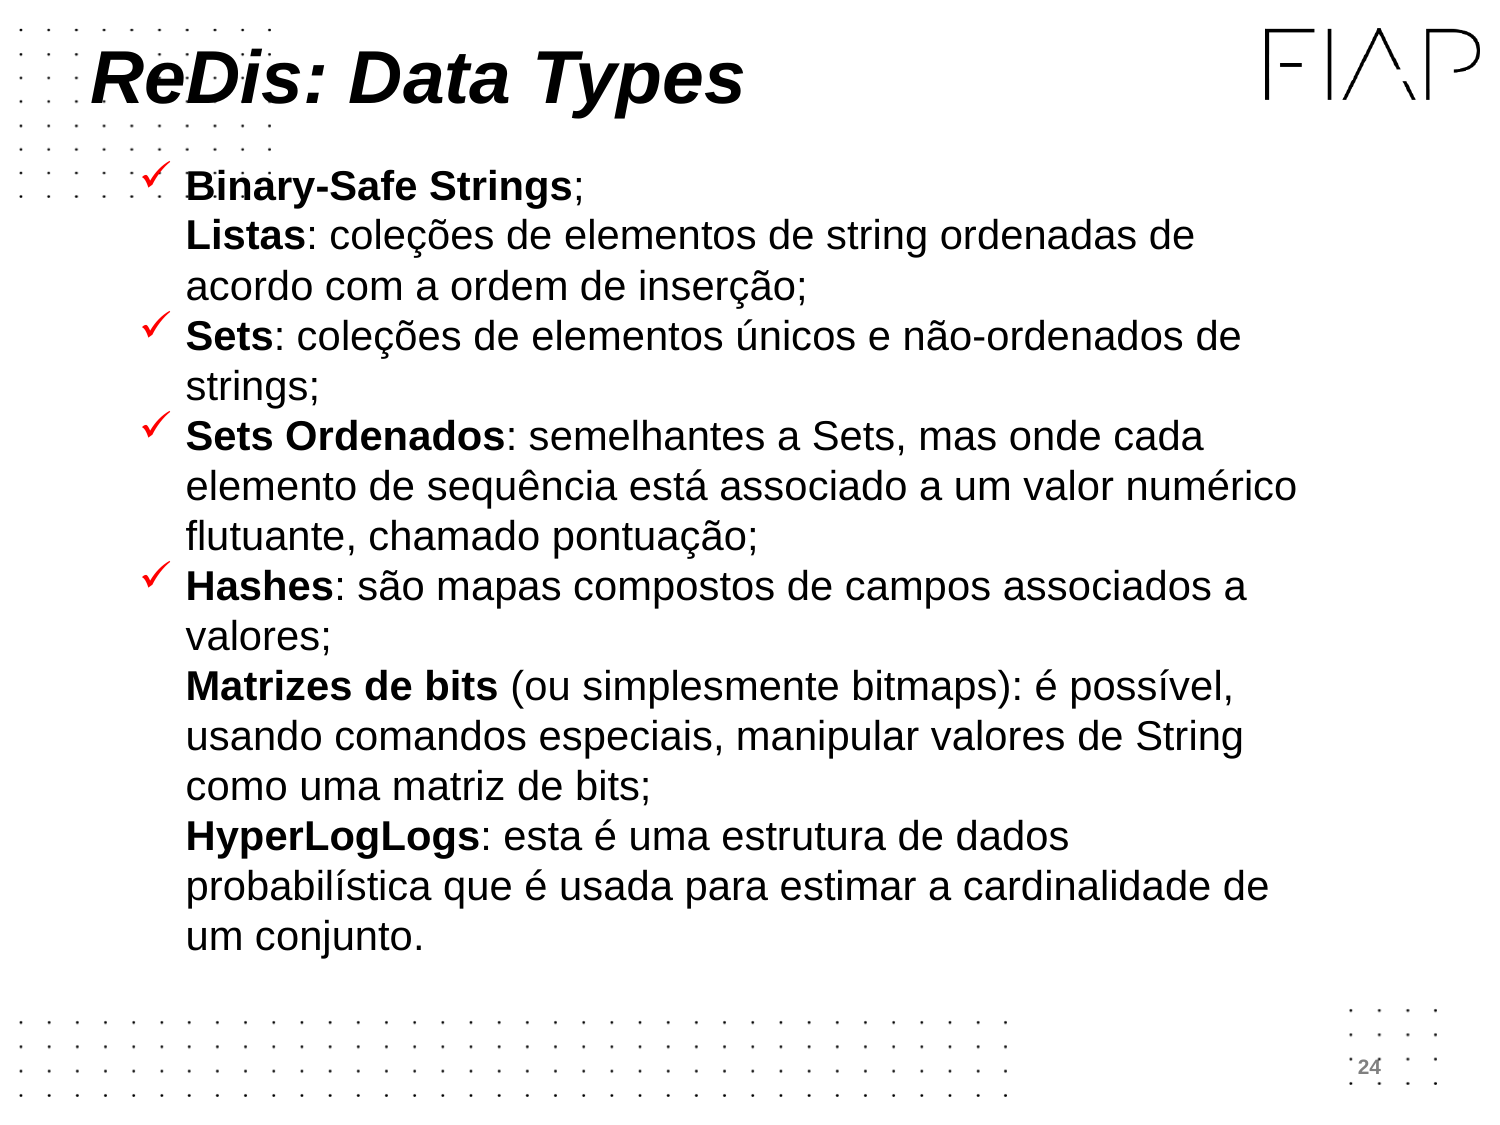

# ReDis: Data Types
Binary-Safe Strings;
Listas: coleções de elementos de string ordenadas de acordo com a ordem de inserção;
Sets: coleções de elementos únicos e não-ordenados de strings;
Sets Ordenados: semelhantes a Sets, mas onde cada elemento de sequência está associado a um valor numérico flutuante, chamado pontuação;
Hashes: são mapas compostos de campos associados a valores;
Matrizes de bits (ou simplesmente bitmaps): é possível, usando comandos especiais, manipular valores de String como uma matriz de bits;
HyperLogLogs: esta é uma estrutura de dados probabilística que é usada para estimar a cardinalidade de um conjunto.